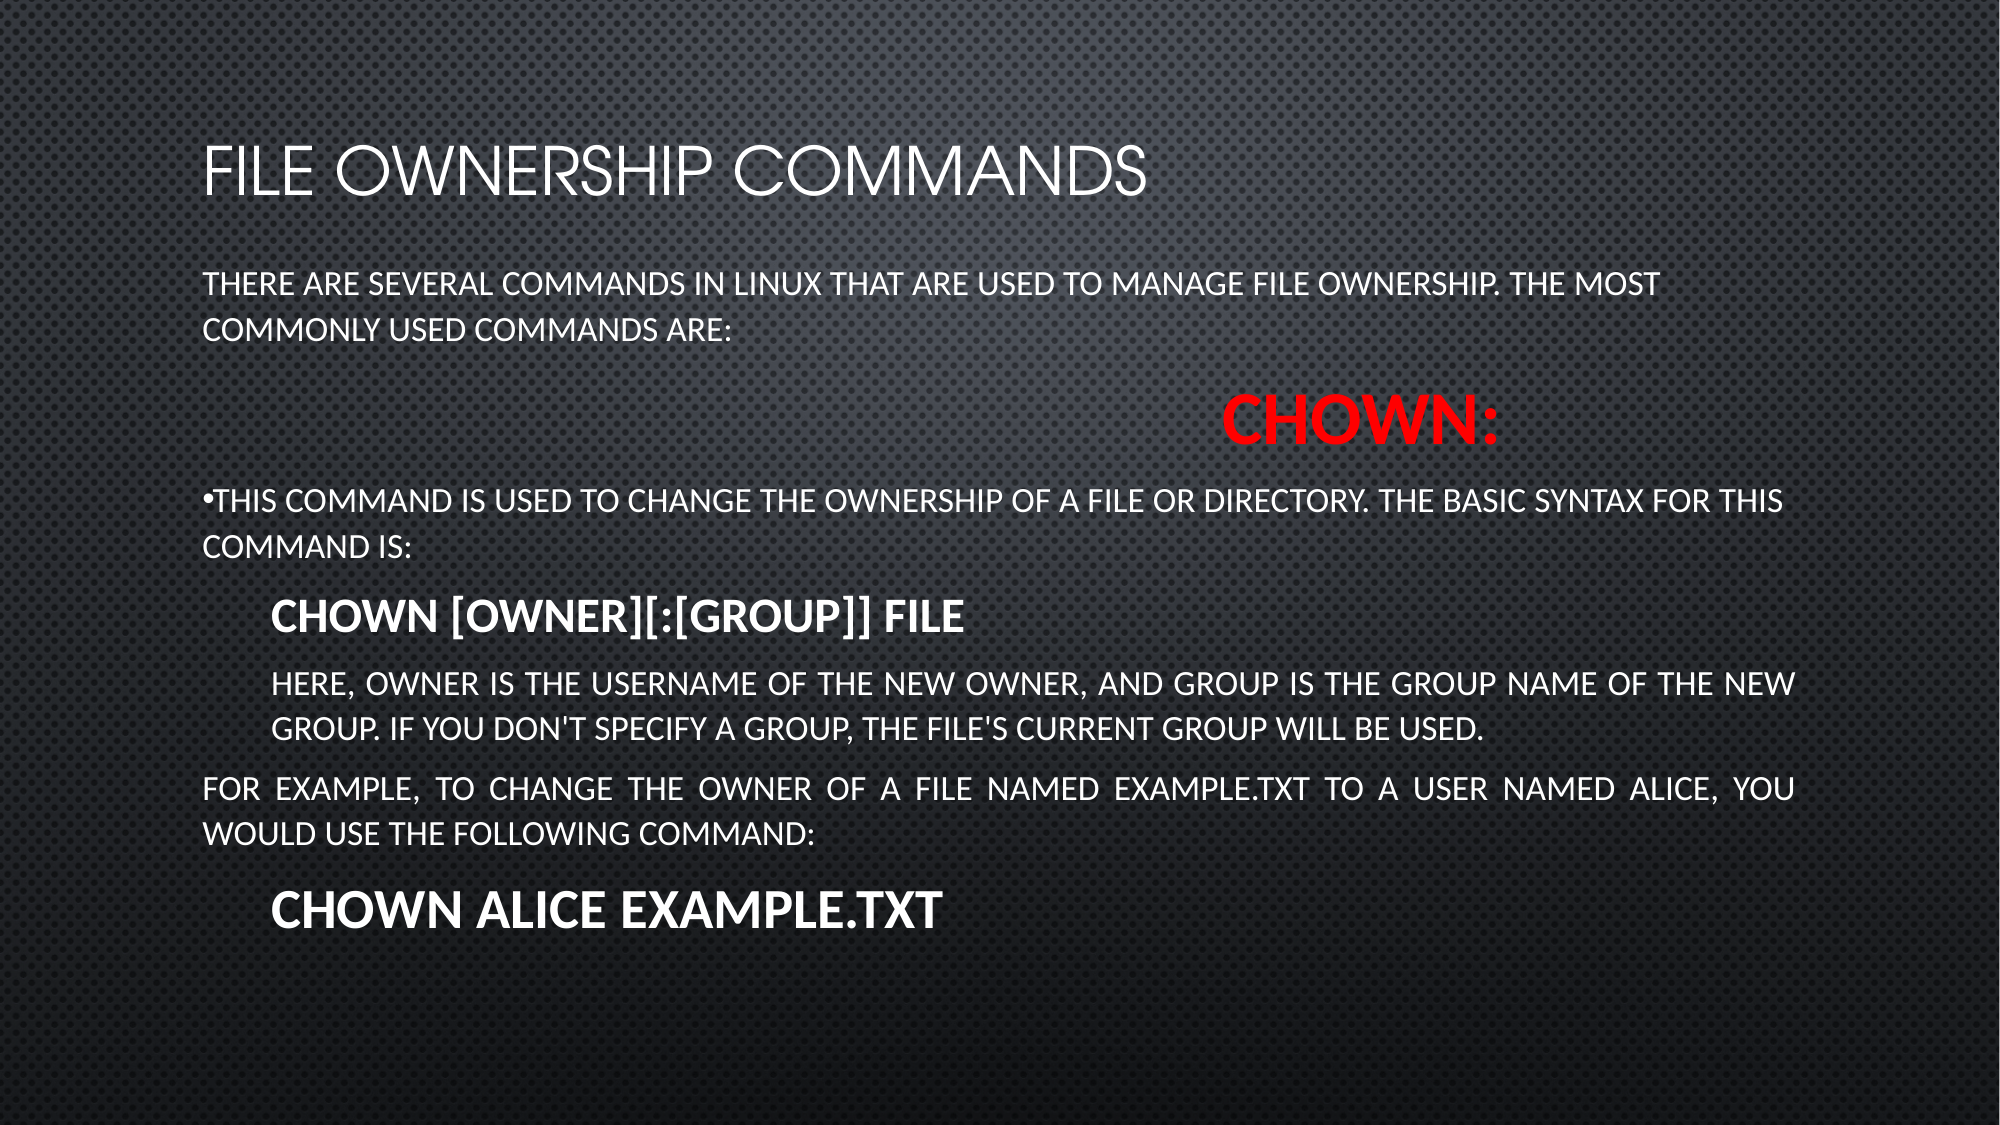

# File Ownership Commands
There are several commands in Linux that are used to manage file ownership. The most commonly used commands are:
								chown:
This command is used to change the ownership of a file or directory. The basic syntax for this command is:
			chown [owner][:[group]] file
Here, owner is the username of the new owner, and group is the group name of the new group. If you don't specify a group, the file's current group will be used.
For example, to change the owner of a file named example.txt to a user named alice, you would use the following command:
			chown alice example.txt